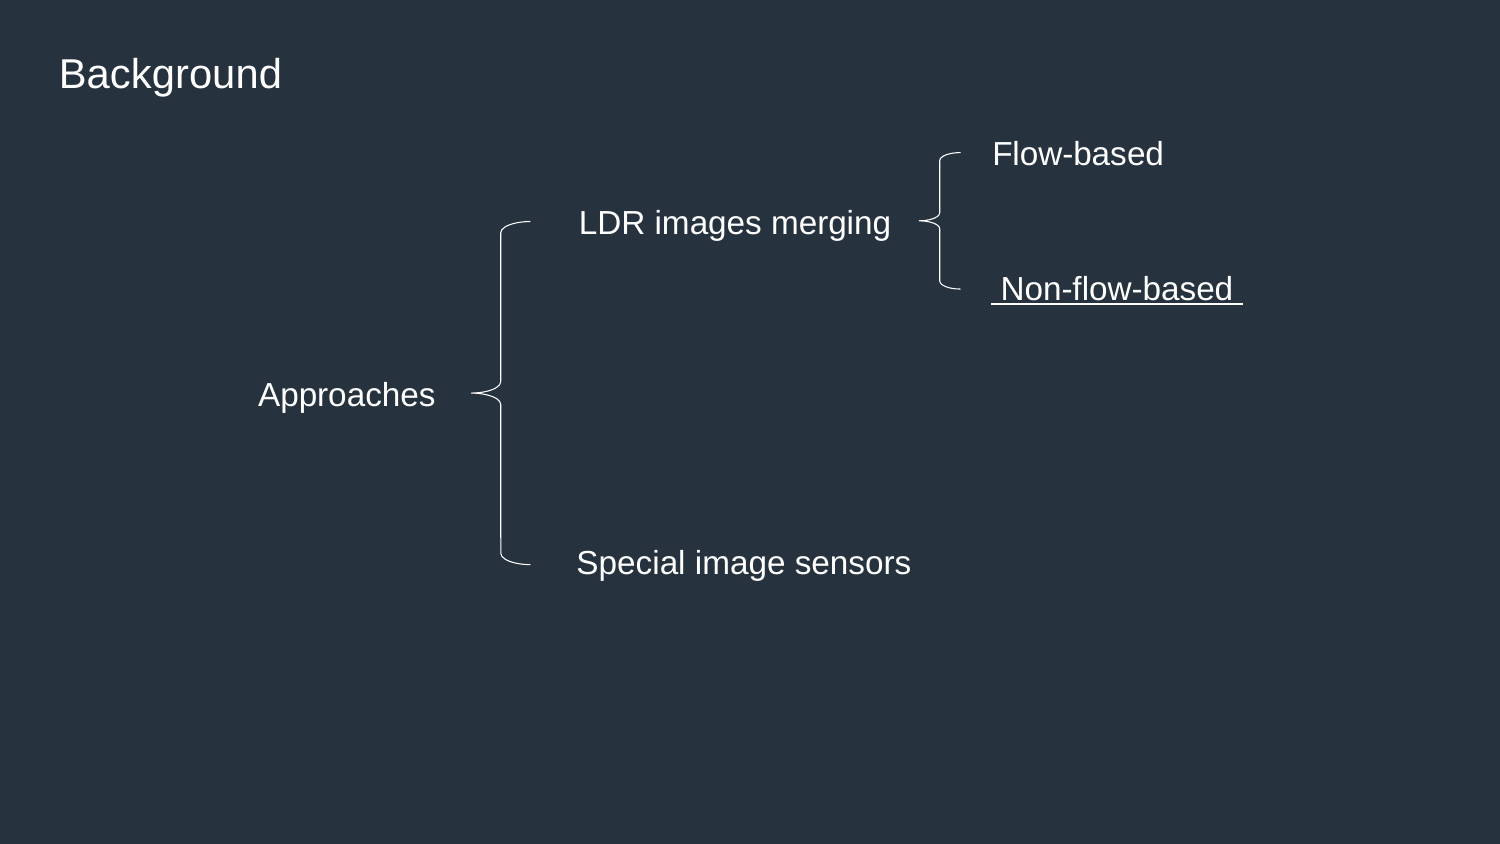

Background
 Flow-based

LDR images merging

 Non-flow-based
Approaches
Special image sensors